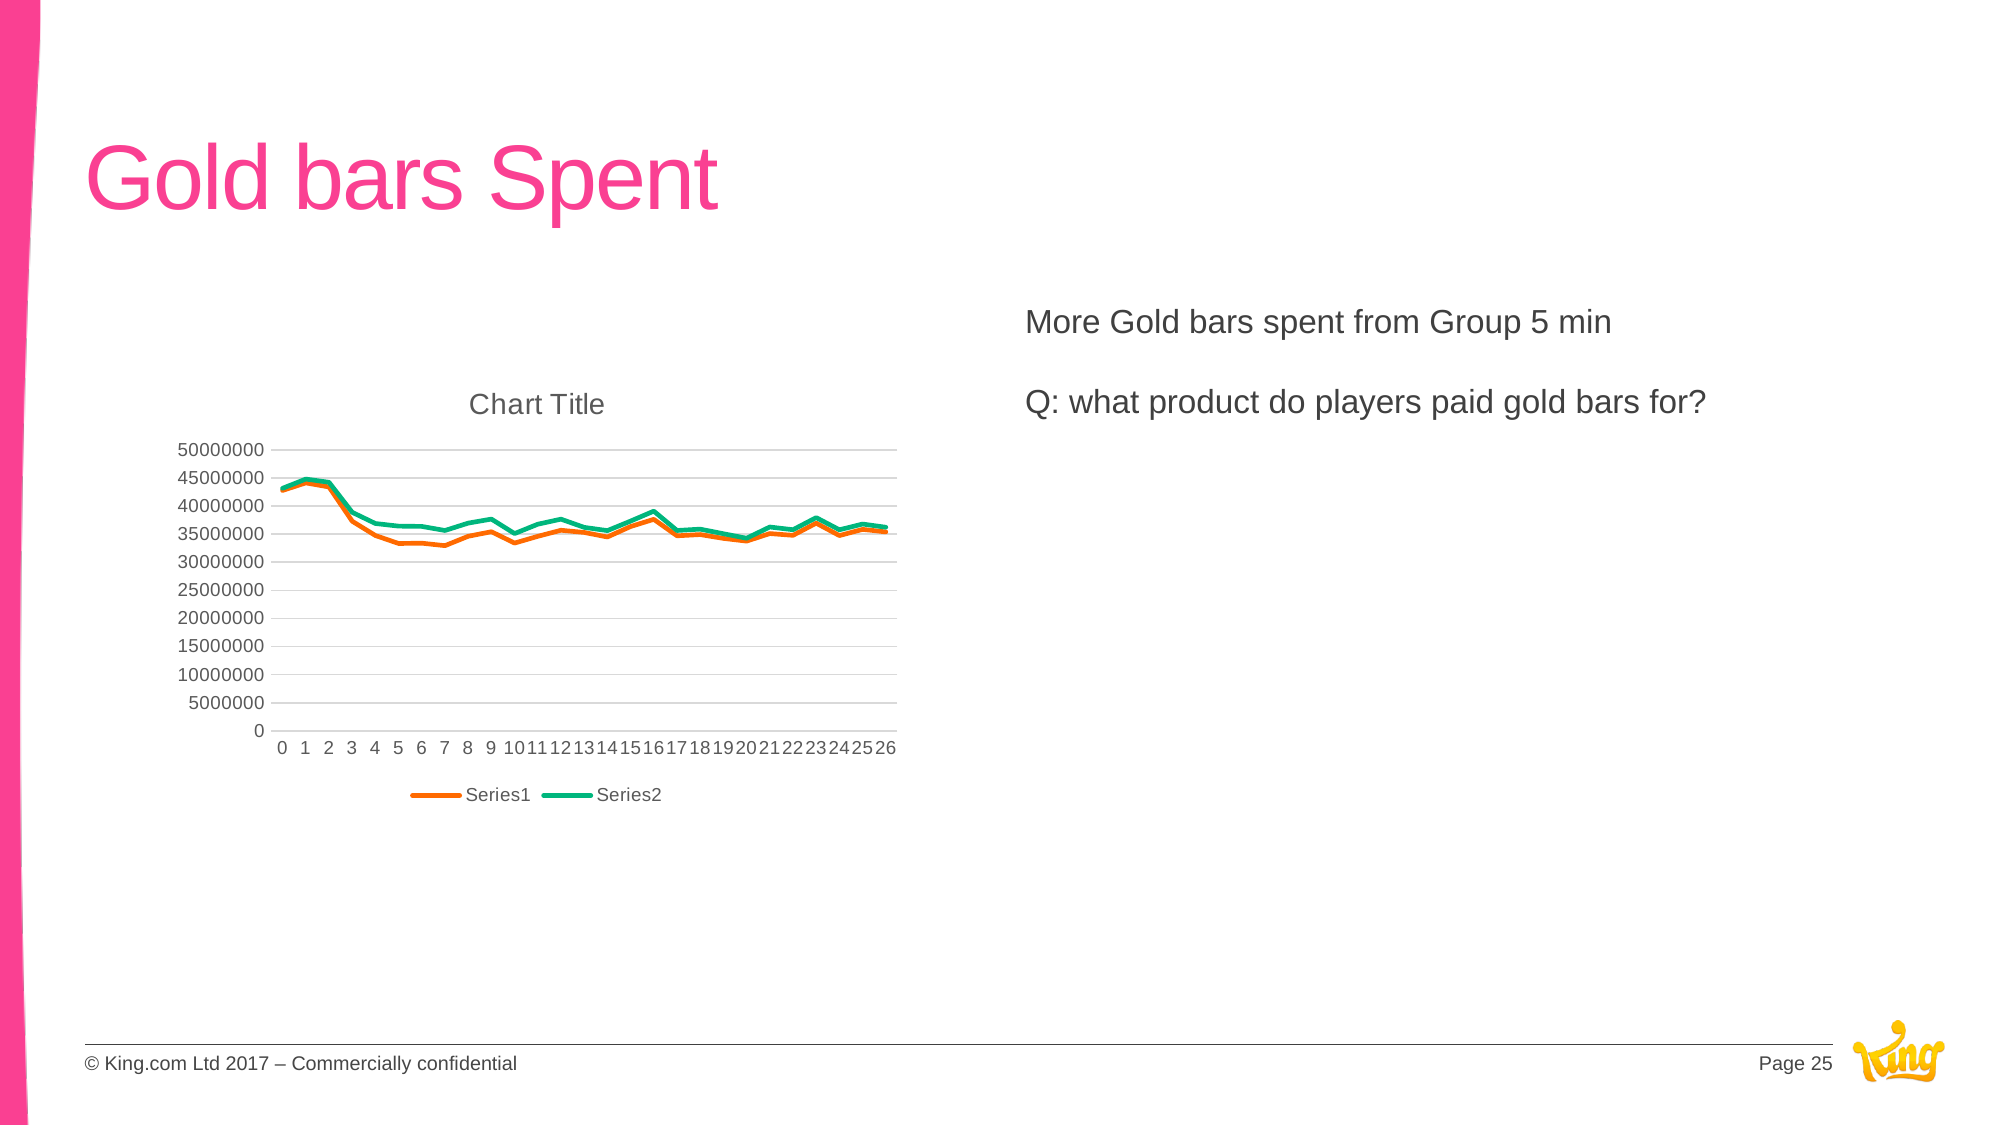

# Gold bars Spent
More Gold bars spent from Group 5 min

Q: what product do players paid gold bars for?

### Chart:

| Category |  |  |
|---|---|---|
| 0 | 42766776.0 | 43144992.0 |
| 1 | 44107414.0 | 44788571.0 |
| 2 | 43382769.0 | 44213442.0 |
| 3 | 37293668.0 | 38879732.0 |
| 4 | 34749985.0 | 36878780.0 |
| 5 | 33335148.0 | 36423954.0 |
| 6 | 33392447.0 | 36369620.0 |
| 7 | 32948969.0 | 35639588.0 |
| 8 | 34617419.0 | 36955695.0 |
| 9 | 35419199.0 | 37673624.0 |
| 10 | 33409227.0 | 35096195.0 |
| 11 | 34610044.0 | 36756876.0 |
| 12 | 35691189.0 | 37656042.0 |
| 13 | 35293395.0 | 36200270.0 |
| 14 | 34490774.0 | 35620196.0 |
| 15 | 36352139.0 | 37309423.0 |
| 16 | 37632194.0 | 39090792.0 |
| 17 | 34696517.0 | 35647064.0 |
| 18 | 34924097.0 | 35880782.0 |
| 19 | 34233203.0 | 35068770.0 |
| 20 | 33755661.0 | 34273938.0 |
| 21 | 35101002.0 | 36267516.0 |
| 22 | 34787477.0 | 35786052.0 |
| 23 | 36946314.0 | 37933107.0 |
| 24 | 34745240.0 | 35770556.0 |
| 25 | 35845861.0 | 36793101.0 |
| 26 | 35388558.0 | 36218074.0 |
Page 25